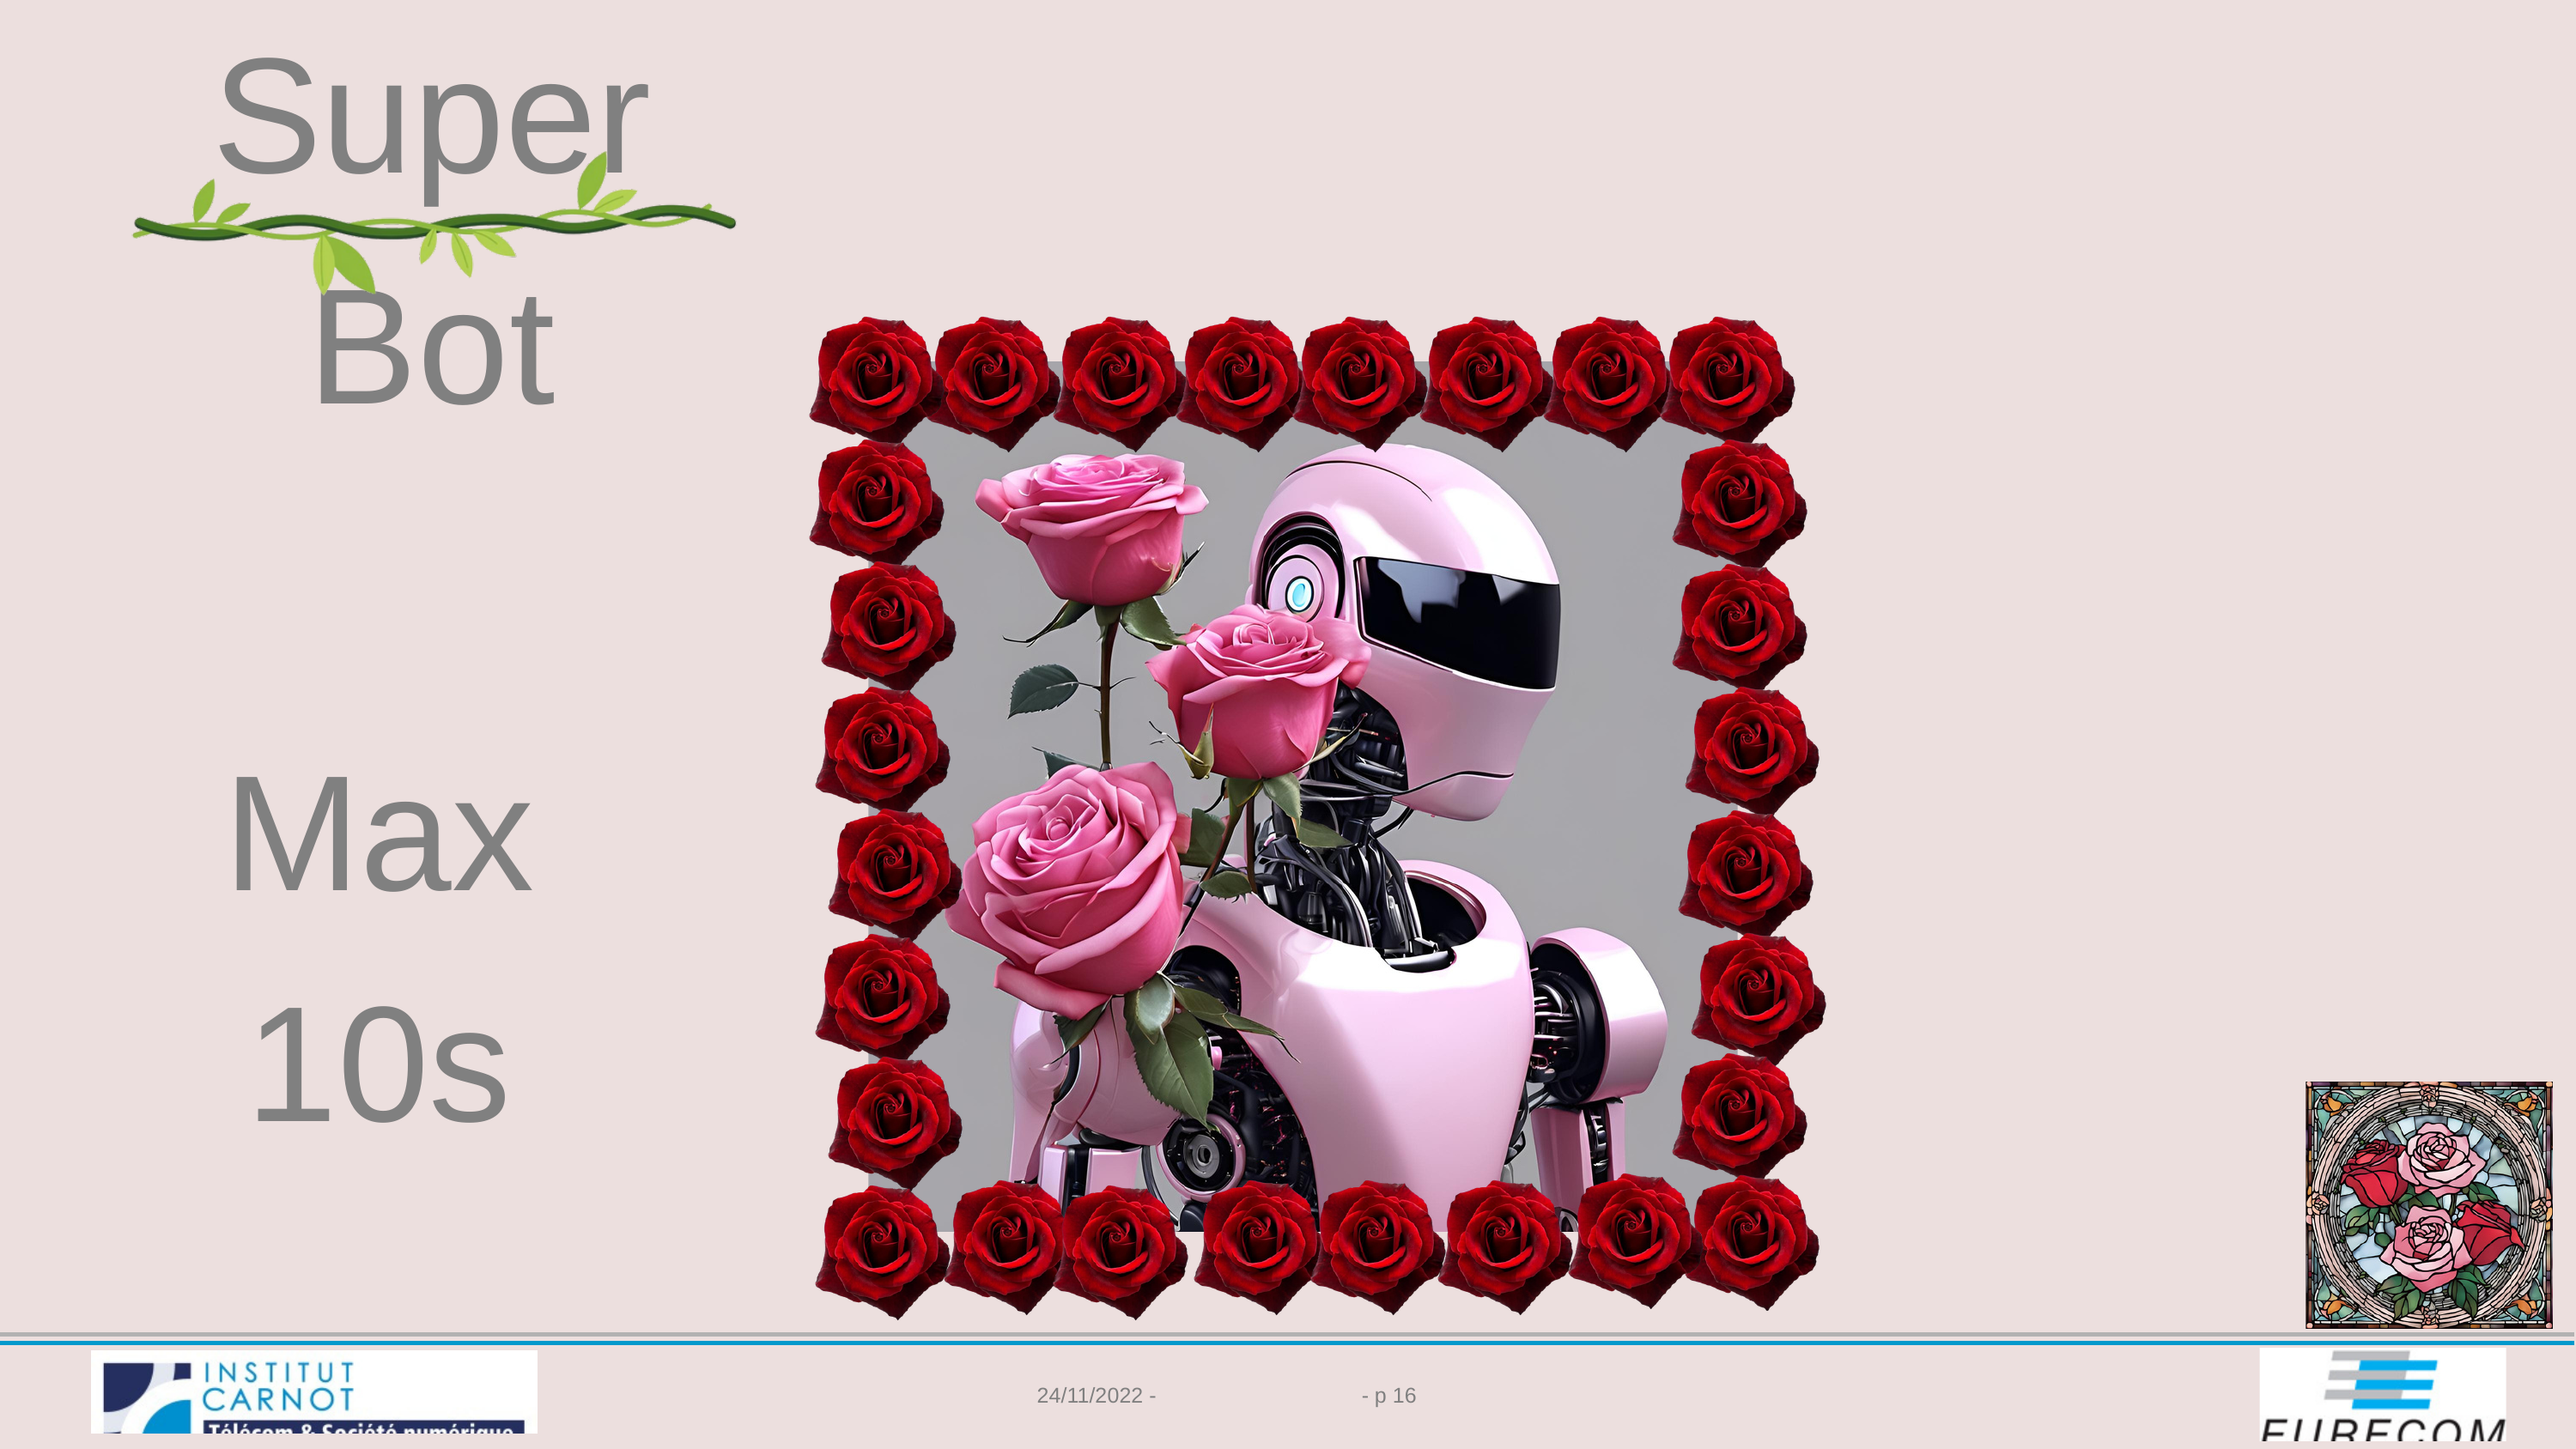

Super Bot

Max 10s

24/11/2022 -
- p 16